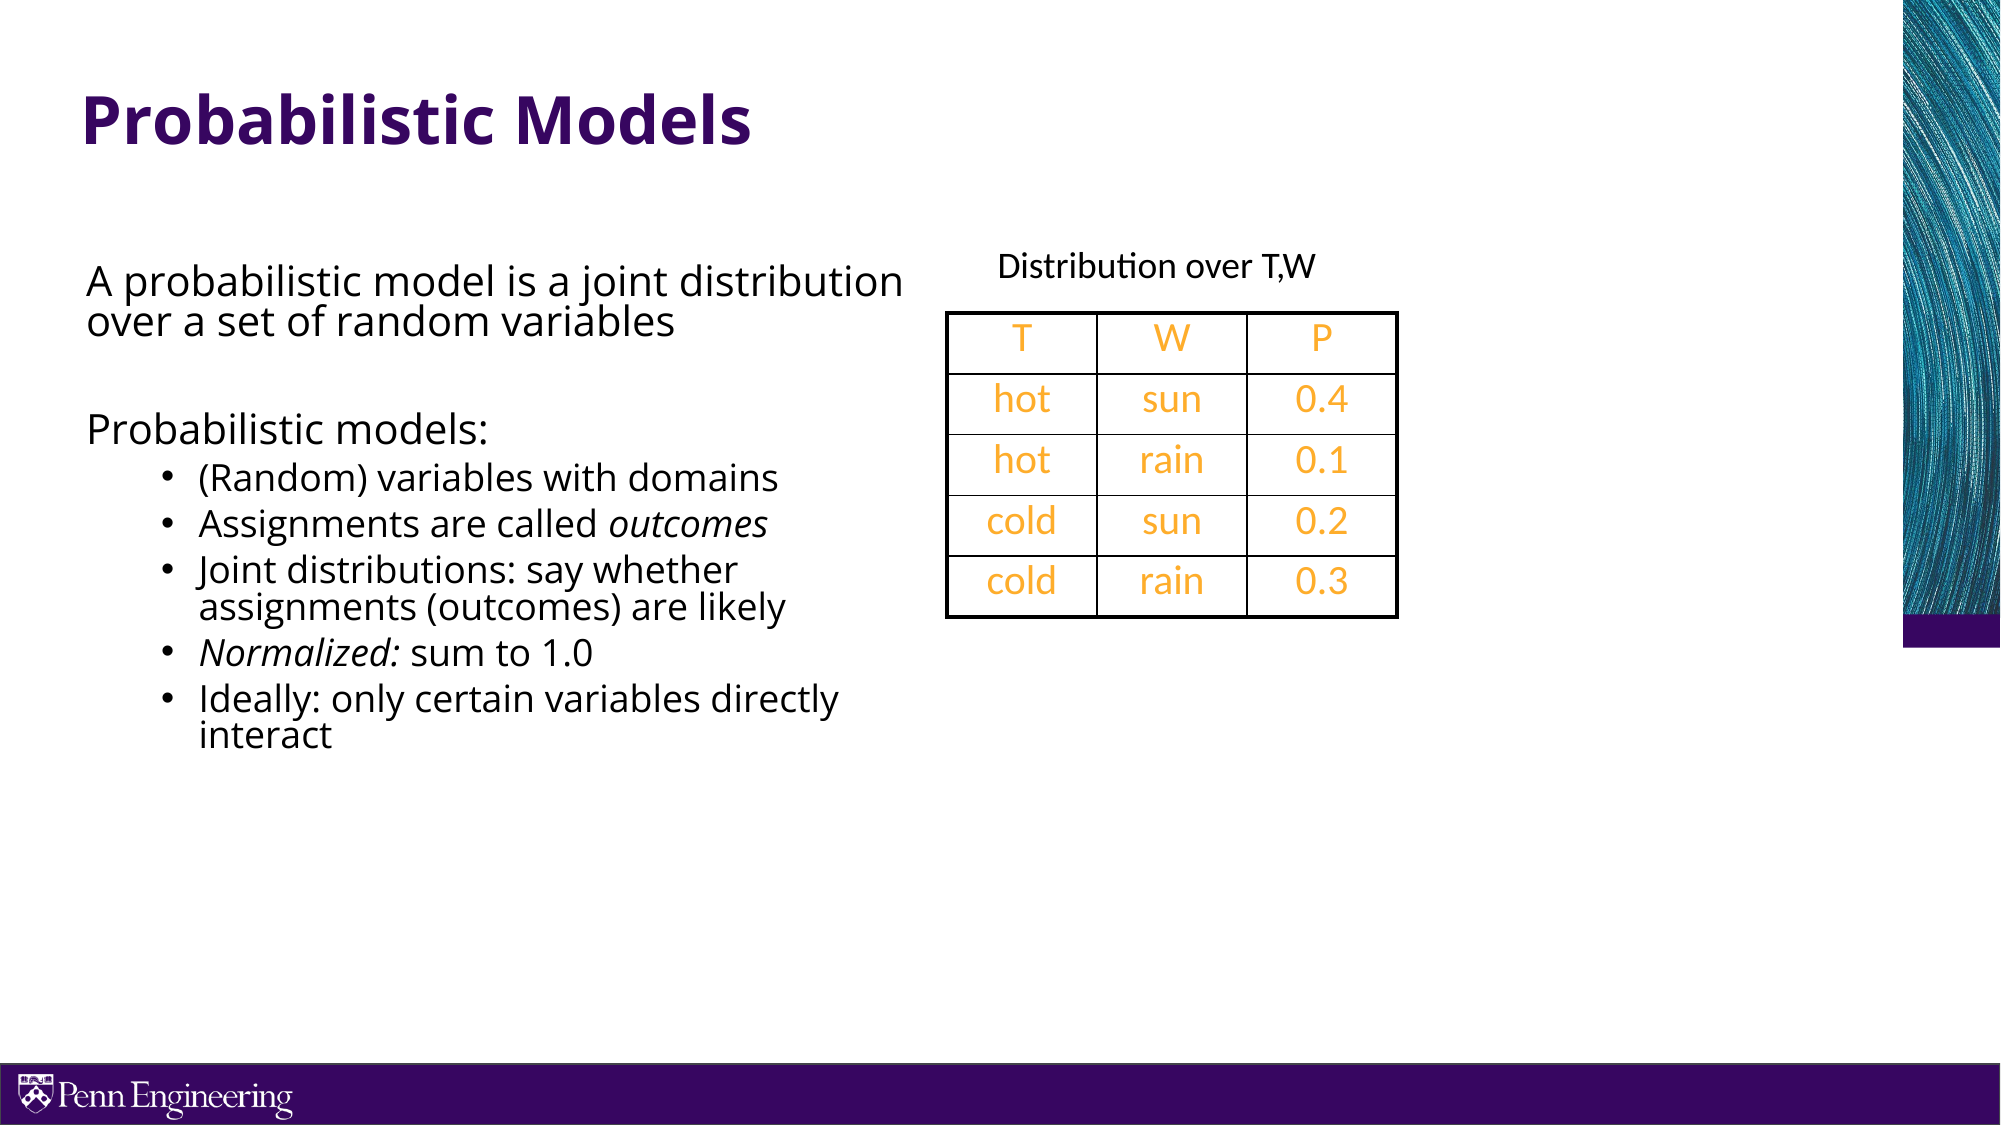

# Probabilistic Models
Distribution over T,W
A probabilistic model is a joint distribution over a set of random variables

Probabilistic models:
(Random) variables with domains
Assignments are called outcomes
Joint distributions: say whether assignments (outcomes) are likely
Normalized: sum to 1.0
Ideally: only certain variables directly interact

| T | W | P |
| --- | --- | --- |
| hot | sun | 0.4 |
| hot | rain | 0.1 |
| cold | sun | 0.2 |
| cold | rain | 0.3 |